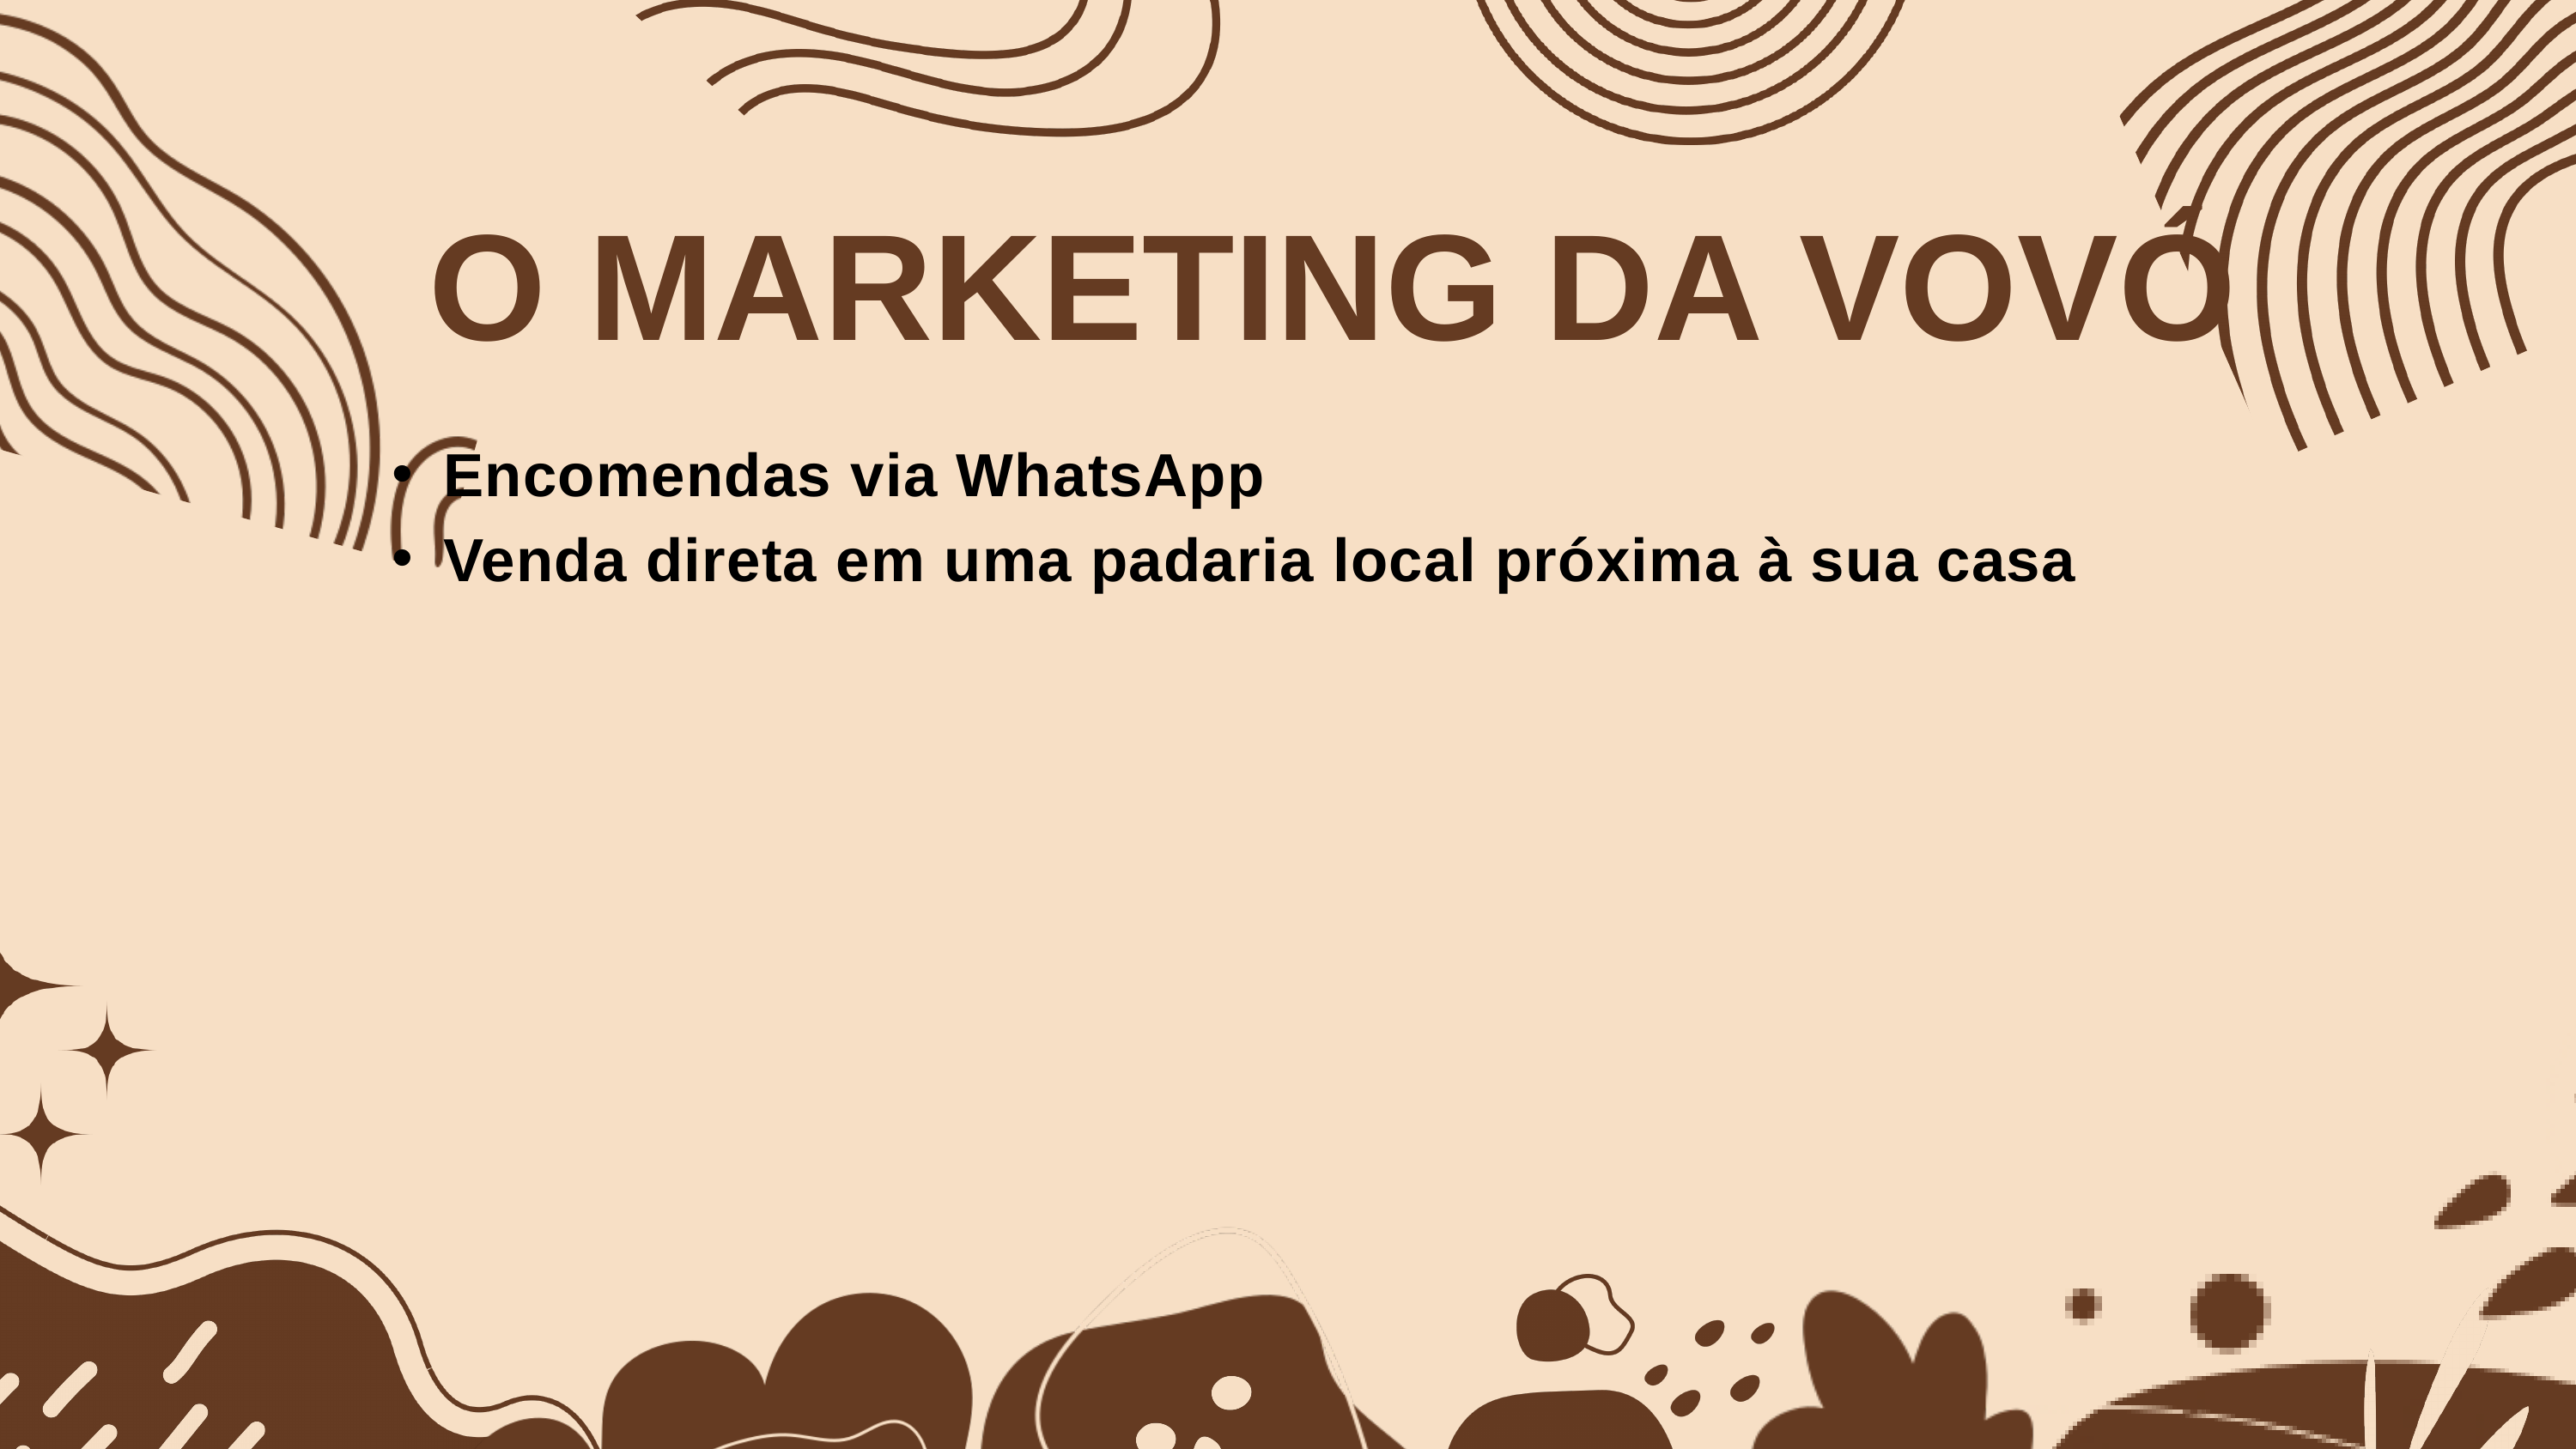

O MARKETING DA VOVÓ
Encomendas via WhatsApp
Venda direta em uma padaria local próxima à sua casa